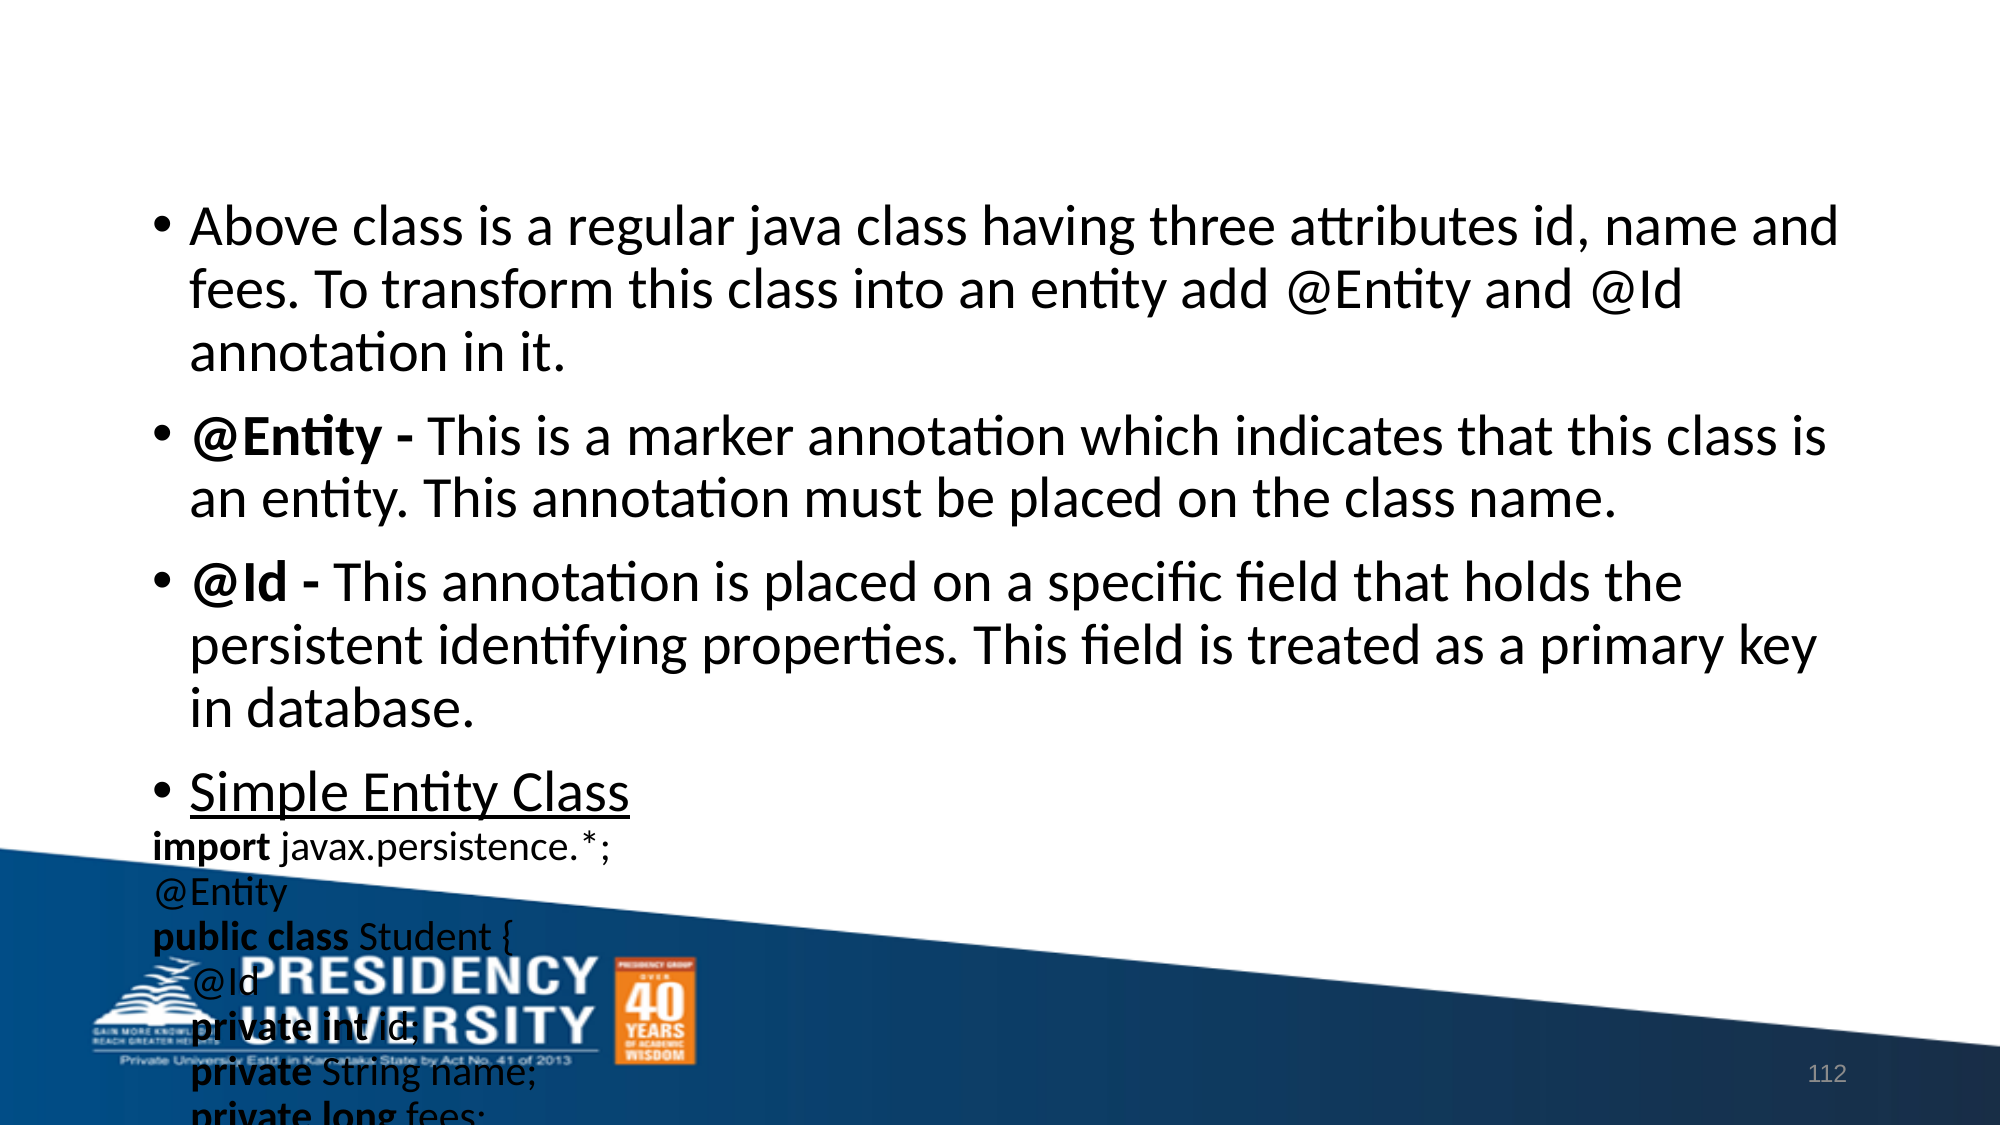

#
Above class is a regular java class having three attributes id, name and fees. To transform this class into an entity add @Entity and @Id annotation in it.
@Entity - This is a marker annotation which indicates that this class is an entity. This annotation must be placed on the class name.
@Id - This annotation is placed on a specific field that holds the persistent identifying properties. This field is treated as a primary key in database.
Simple Entity Class
import javax.persistence.*;
@Entity
public class Student {
    @Id
    private int id;
    private String name;
    private long fees;
    public Student() {}
    public Student(int id)
     {
        this.id = id;
         }
    public int getId()
     {
        return id;
         }
    public void setId(int id)
     {
        this.id = id;
         }
    public String getName()
     {
        return name;
         }
    public void setName(String name)
     {
        this.name = name;
         }
    public long getFees()
     {
        return fees;
         }
    public void setFees (long fees)
     {
        this.fees = fees;
     }
}

112